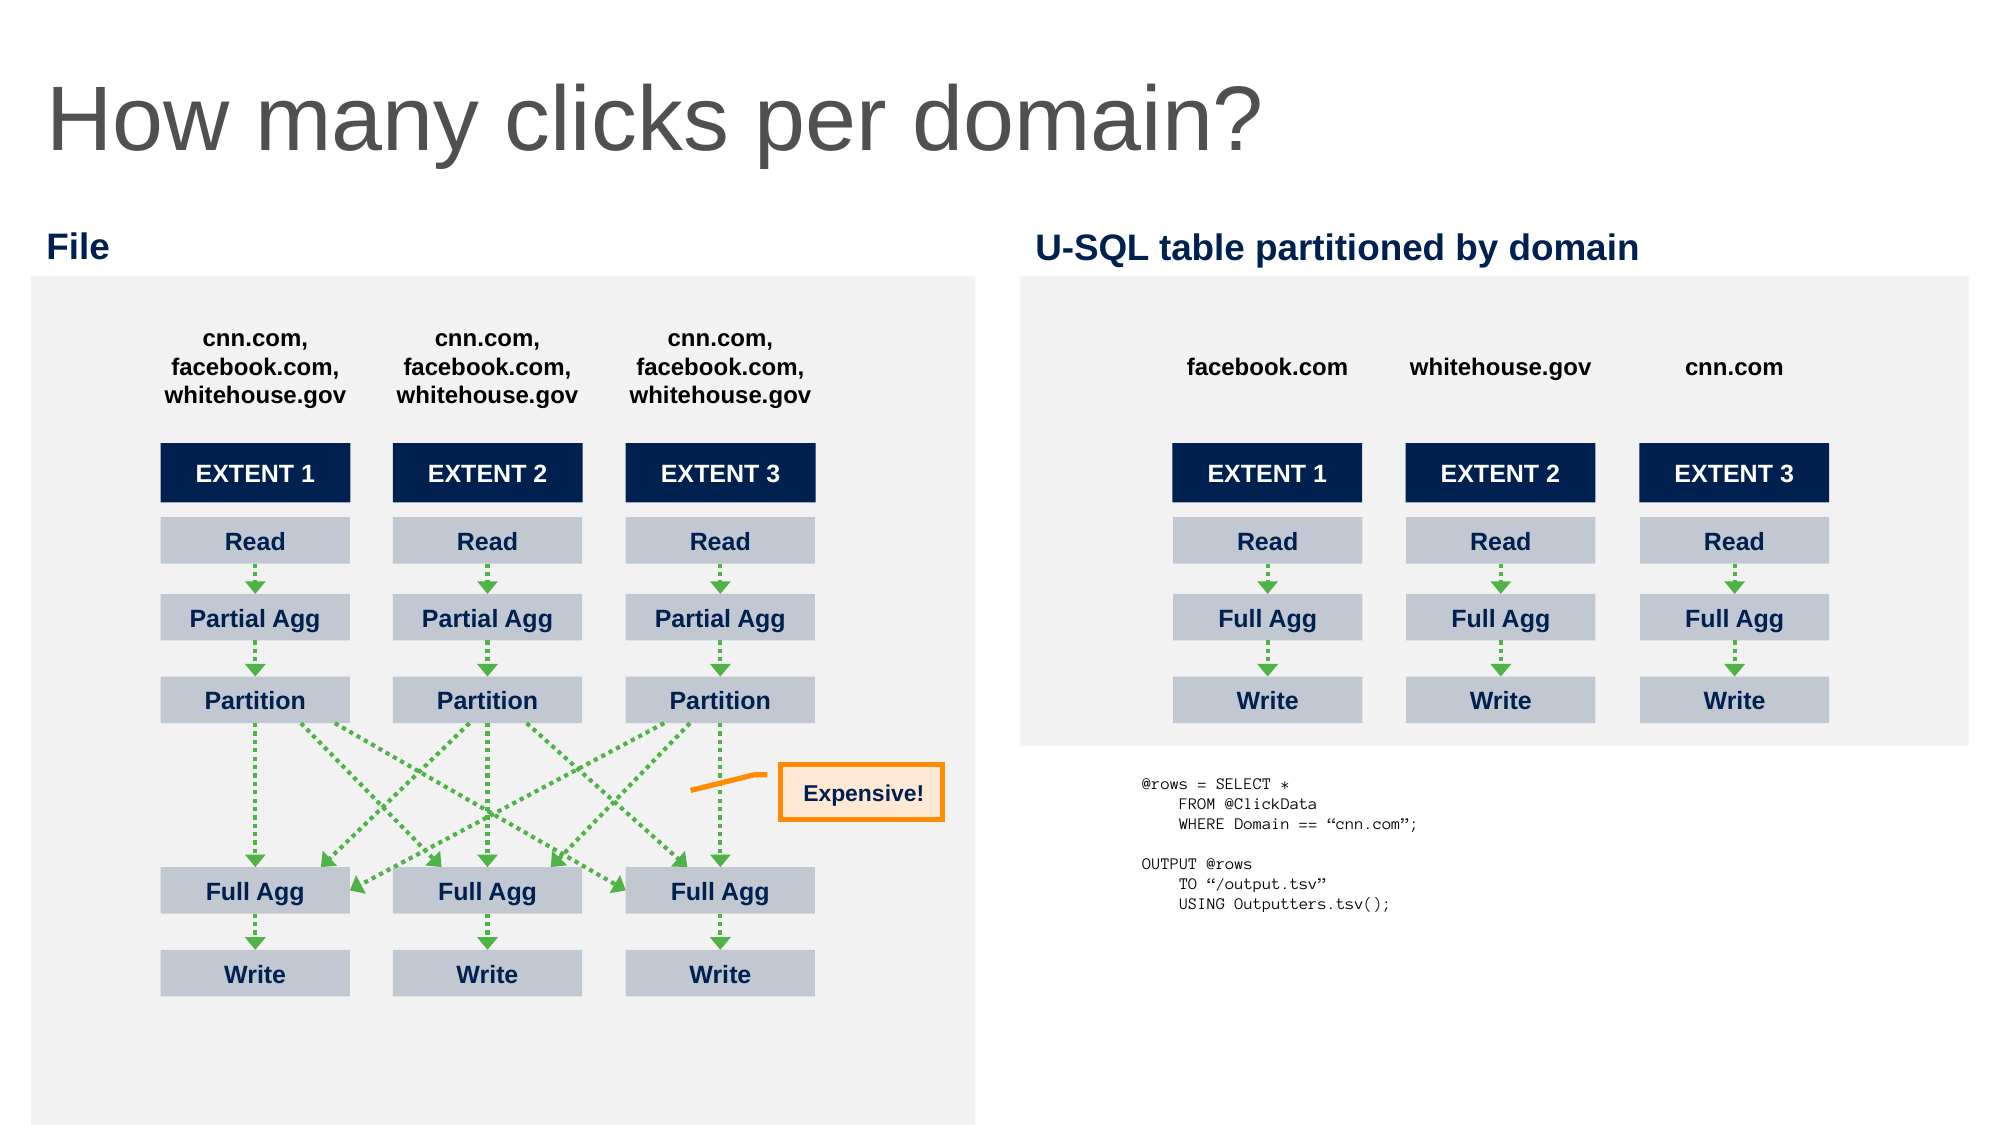

# How many clicks per domain?
File
U-SQL table partitioned by domain

cnn.com,
facebook.com,
whitehouse.gov
cnn.com,
facebook.com,
whitehouse.gov
cnn.com,
facebook.com,
whitehouse.gov
facebook.com
whitehouse.gov
cnn.com
EXTENT 1
EXTENT 2
EXTENT 3
EXTENT 1
EXTENT 2
EXTENT 3
Read
Read
Read
Read
Read
Read
Partial Agg
Partial Agg
Partial Agg
Full Agg
Full Agg
Full Agg
Partition
Partition
Partition
Write
Write
Write
Expensive!
@rows = SELECT *
    FROM @ClickData
    WHERE Domain == “cnn.com”;

OUTPUT @rows
    TO “/output.tsv”
    USING Outputters.tsv();
Full Agg
Full Agg
Full Agg
Write
Write
Write